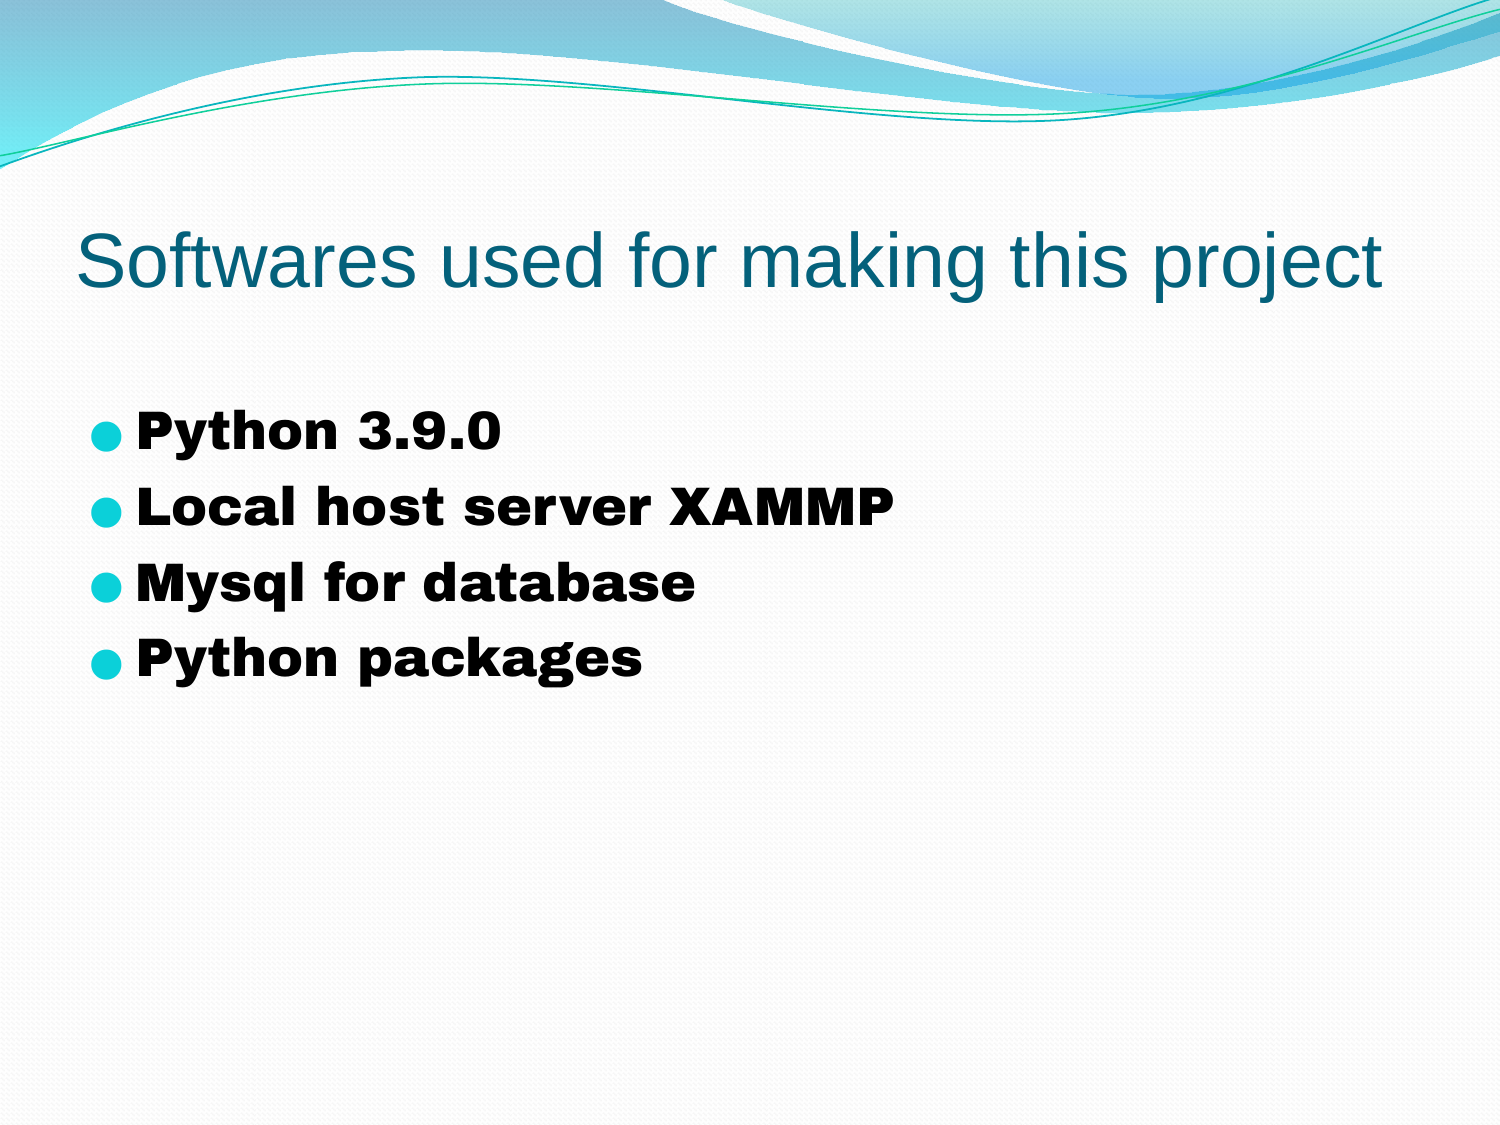

# Softwares used for making this project
Python 3.9.0
Local host server XAMMP
Mysql for database
Python packages